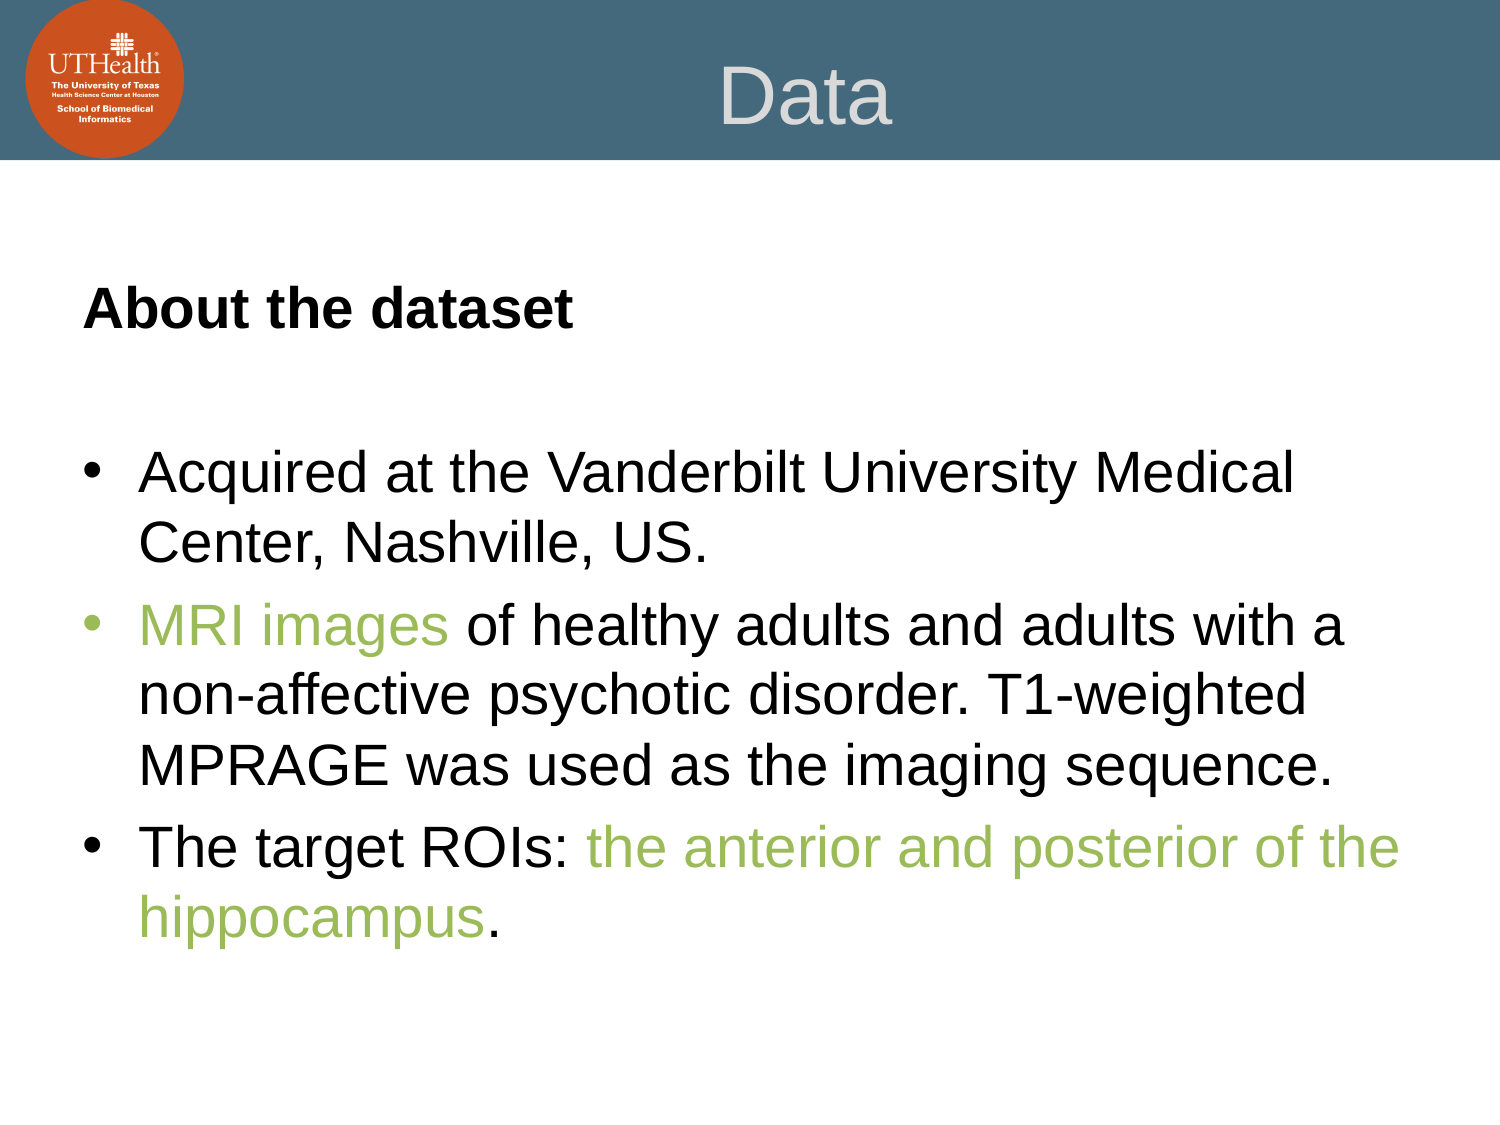

# Data
About the dataset

Acquired at the Vanderbilt University Medical Center, Nashville, US.
MRI images of healthy adults and adults with a non-affective psychotic disorder. T1-weighted MPRAGE was used as the imaging sequence.
The target ROIs: the anterior and posterior of the hippocampus.